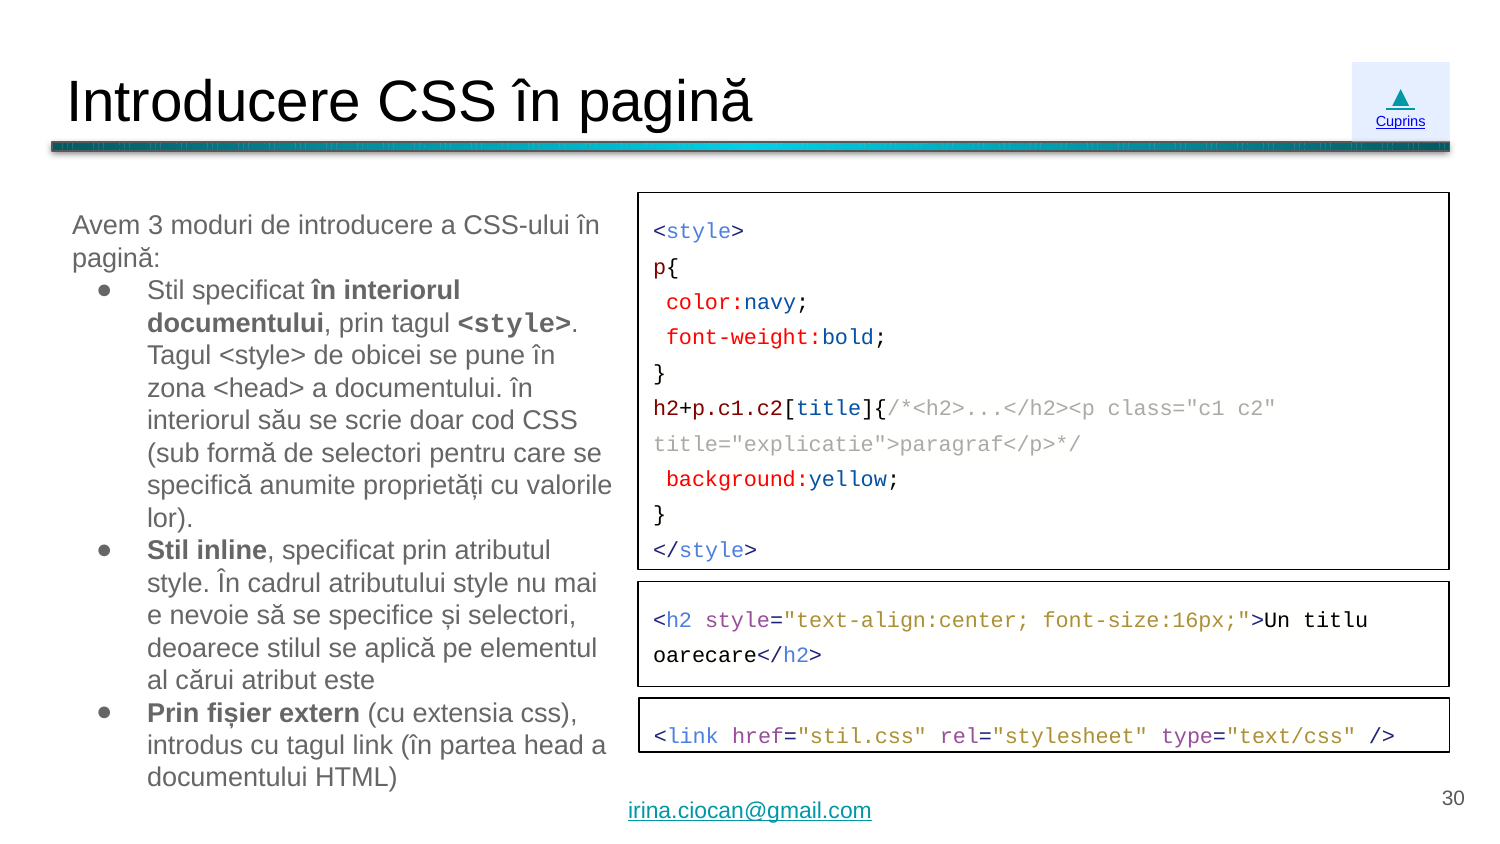

# Introducere CSS în pagină
▲
Cuprins

Avem 3 moduri de introducere a CSS-ului în pagină:
Stil specificat în interiorul documentului, prin tagul <style>. Tagul <style> de obicei se pune în zona <head> a documentului. în interiorul său se scrie doar cod CSS (sub formă de selectori pentru care se specifică anumite proprietăți cu valorile lor).
Stil inline, specificat prin atributul style. În cadrul atributului style nu mai e nevoie să se specifice și selectori, deoarece stilul se aplică pe elementul al cărui atribut este
Prin fișier extern (cu extensia css), introdus cu tagul link (în partea head a documentului HTML)
<style>
p{
 color:navy;
 font-weight:bold;
}
h2+p.c1.c2[title]{/*<h2>...</h2><p class="c1 c2" title="explicatie">paragraf</p>*/
 background:yellow;
}
</style>

<h2 style="text-align:center; font-size:16px;">Un titlu oarecare</h2>

<link href="stil.css" rel="stylesheet" type="text/css" />

30
irina.ciocan@gmail.com